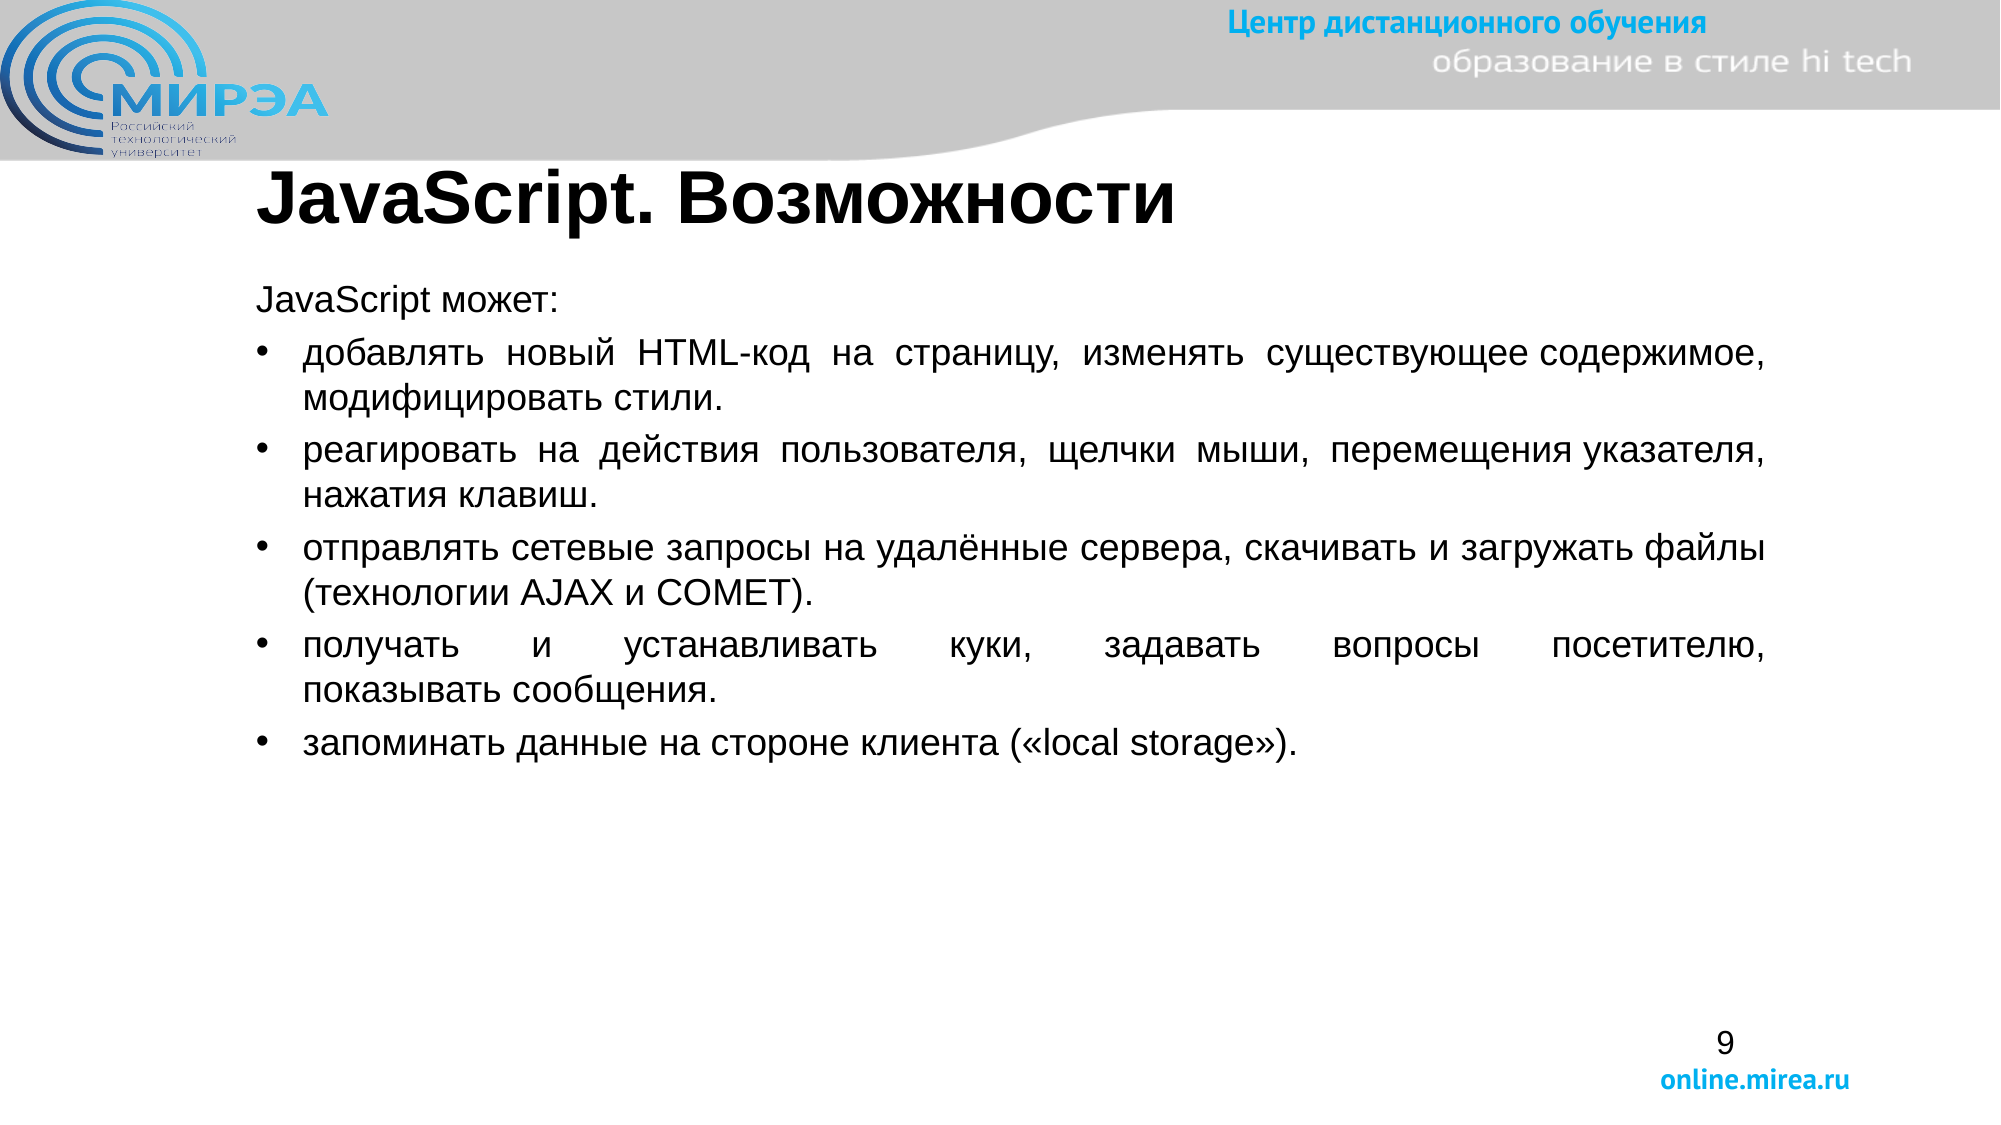

JavaScript. Возможности

JavaScript может:
добавлять новый HTML-код на страницу, изменять существующее содержимое, модифицировать стили.
реагировать на действия пользователя, щелчки мыши, перемещения указателя, нажатия клавиш.
отправлять сетевые запросы на удалённые сервера, скачивать и загружать файлы (технологии AJAX и COMET).
получать и устанавливать куки, задавать вопросы посетителю, показывать сообщения.
запоминать данные на стороне клиента («local storage»).

9